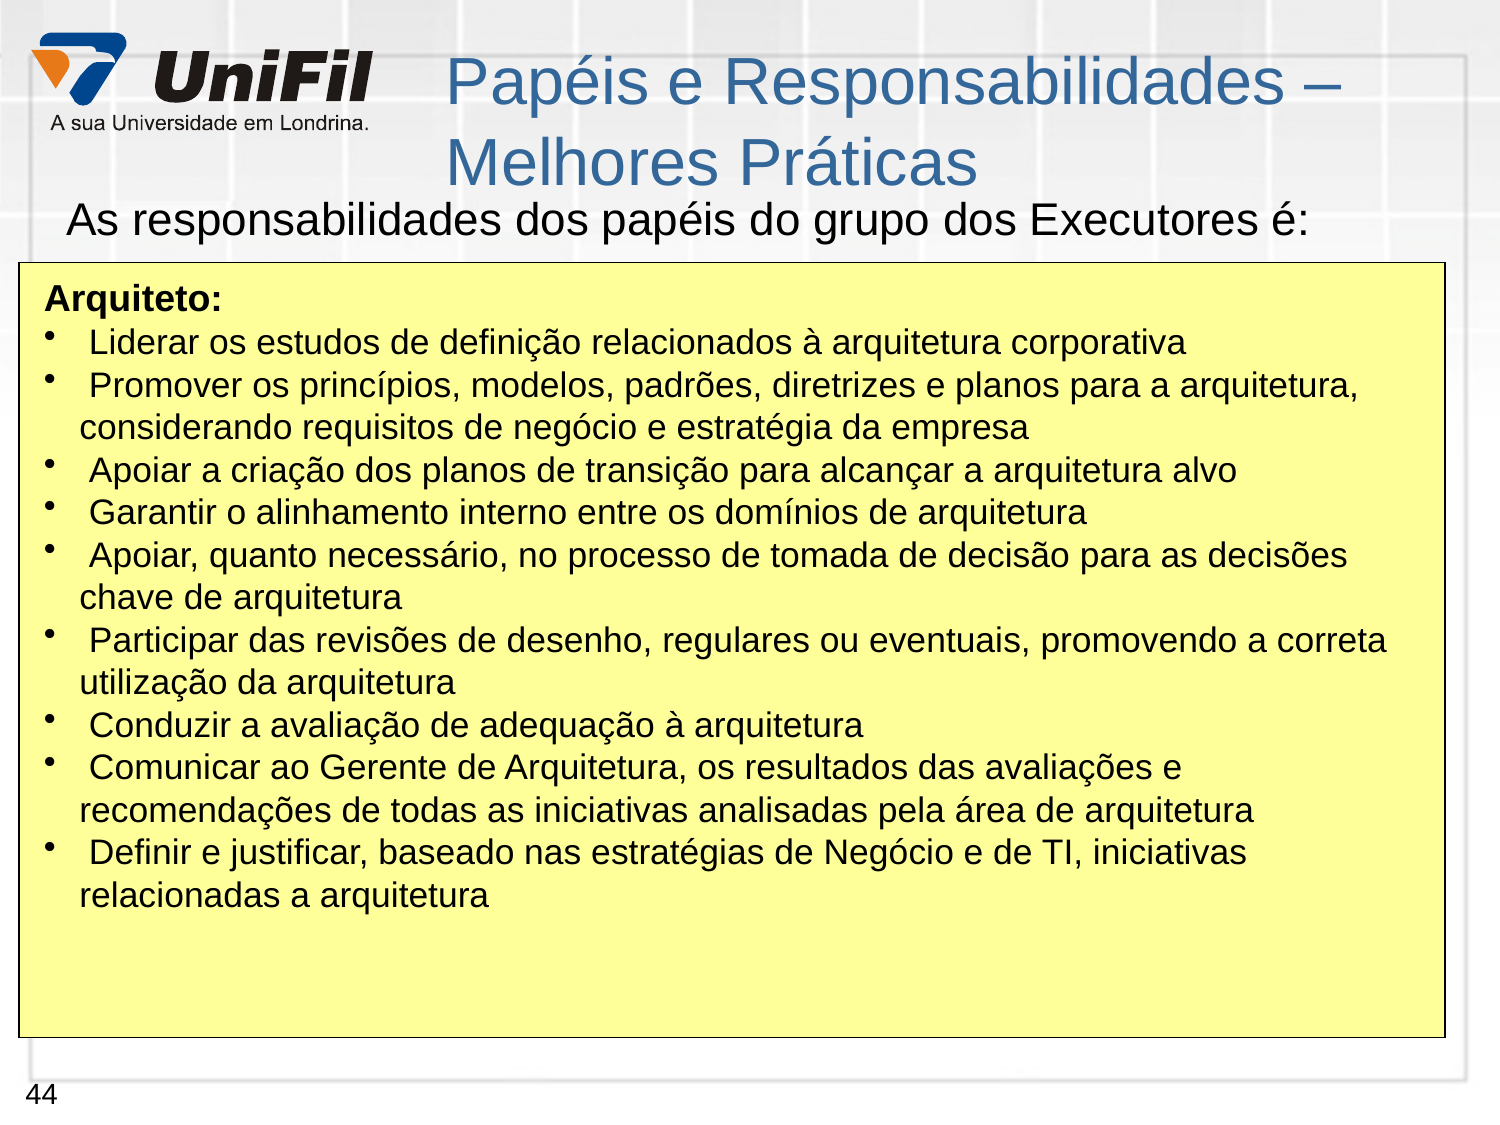

# Papéis e Responsabilidades – Melhores Práticas
As responsabilidades dos papéis do grupo dos Executores é:

Arquiteto:
 Liderar os estudos de definição relacionados à arquitetura corporativa
 Promover os princípios, modelos, padrões, diretrizes e planos para a arquitetura, considerando requisitos de negócio e estratégia da empresa
 Apoiar a criação dos planos de transição para alcançar a arquitetura alvo
 Garantir o alinhamento interno entre os domínios de arquitetura
 Apoiar, quanto necessário, no processo de tomada de decisão para as decisões chave de arquitetura
 Participar das revisões de desenho, regulares ou eventuais, promovendo a correta utilização da arquitetura
 Conduzir a avaliação de adequação à arquitetura
 Comunicar ao Gerente de Arquitetura, os resultados das avaliações e recomendações de todas as iniciativas analisadas pela área de arquitetura
 Definir e justificar, baseado nas estratégias de Negócio e de TI, iniciativas relacionadas a arquitetura
44